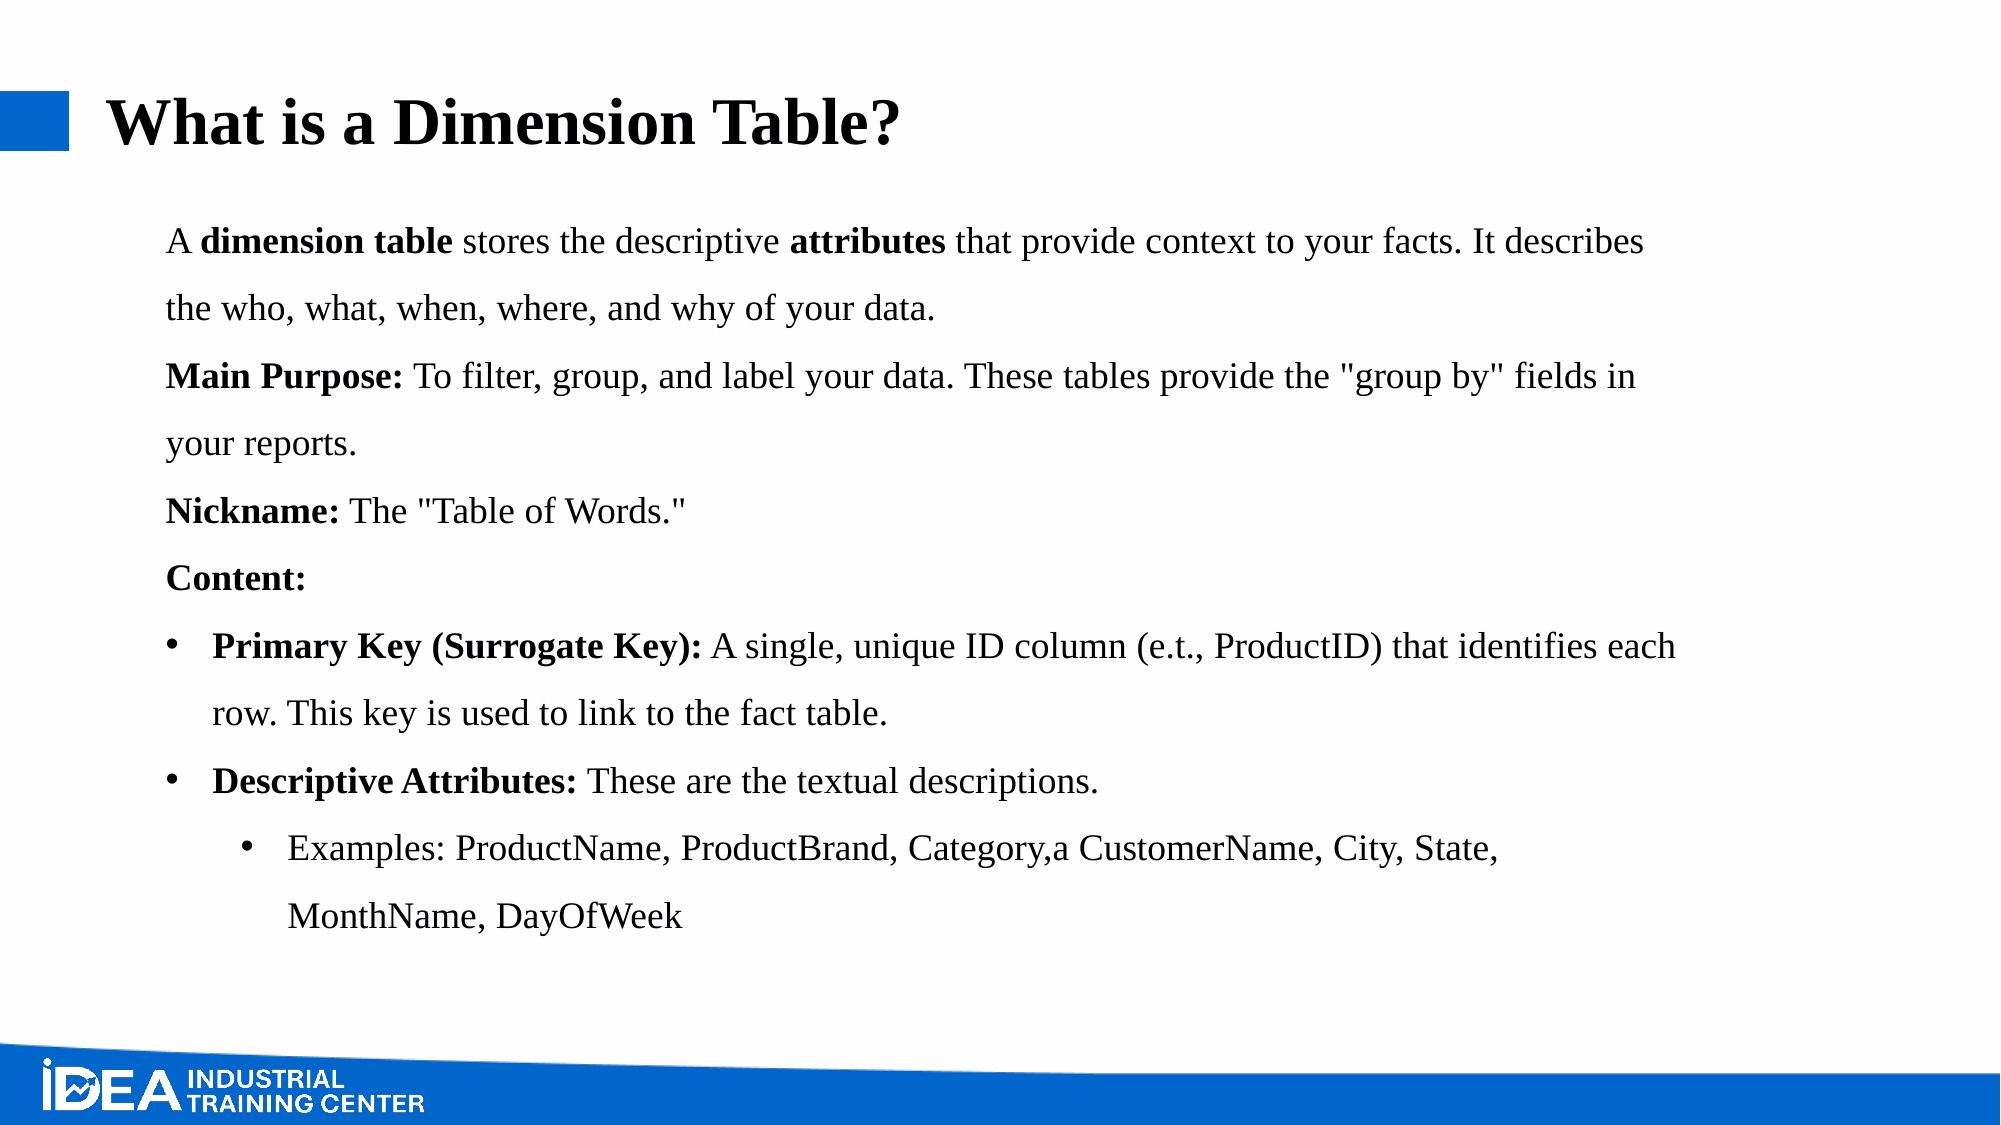

# What is a Dimension Table?
A dimension table stores the descriptive attributes that provide context to your facts. It describes the who, what, when, where, and why of your data.
Main Purpose: To filter, group, and label your data. These tables provide the "group by" fields in your reports.
Nickname: The "Table of Words."
Content:
Primary Key (Surrogate Key): A single, unique ID column (e.t., ProductID) that identifies each row. This key is used to link to the fact table.
Descriptive Attributes: These are the textual descriptions.
Examples: ProductName, ProductBrand, Category,a CustomerName, City, State, MonthName, DayOfWeek